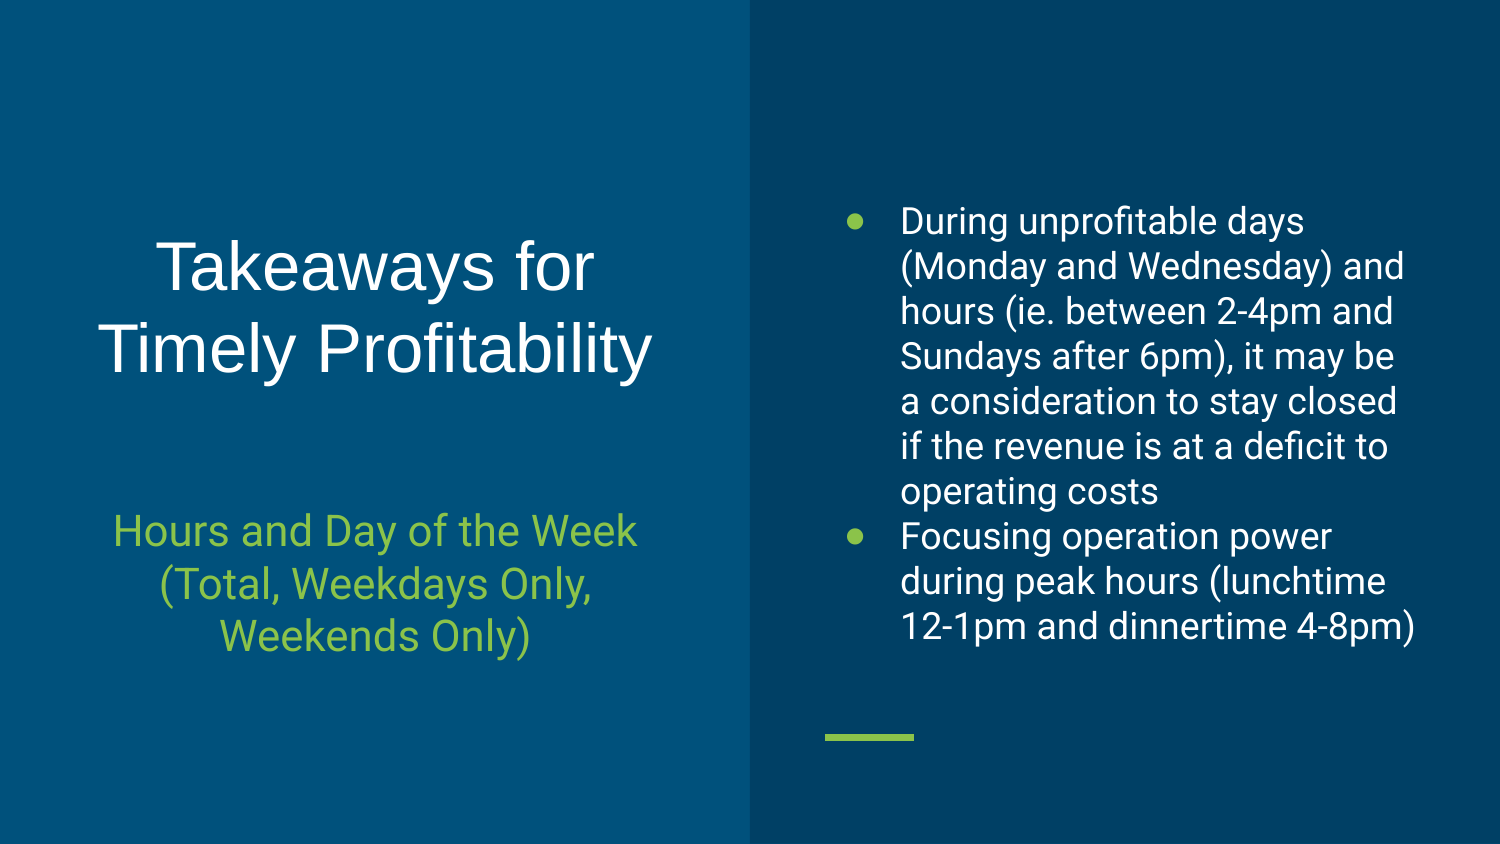

During unprofitable days (Monday and Wednesday) and hours (ie. between 2-4pm and Sundays after 6pm), it may be a consideration to stay closed if the revenue is at a deficit to operating costs
Focusing operation power during peak hours (lunchtime 12-1pm and dinnertime 4-8pm)
# Takeaways for Timely Profitability
Hours and Day of the Week
(Total, Weekdays Only, Weekends Only)